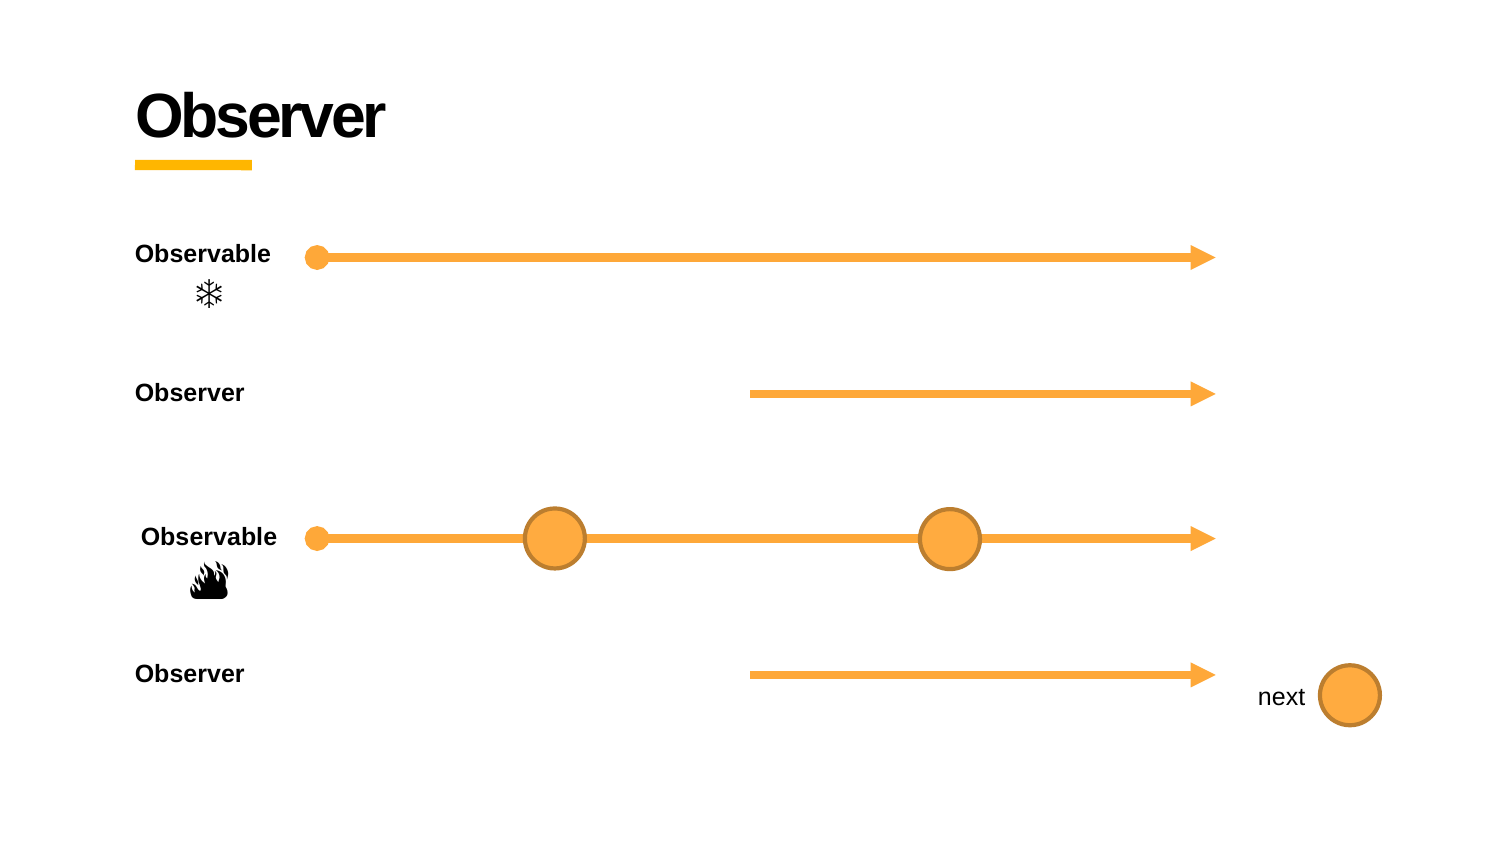

# Observer

Observable
❄️
Observer

Observable🔥
Observer

next